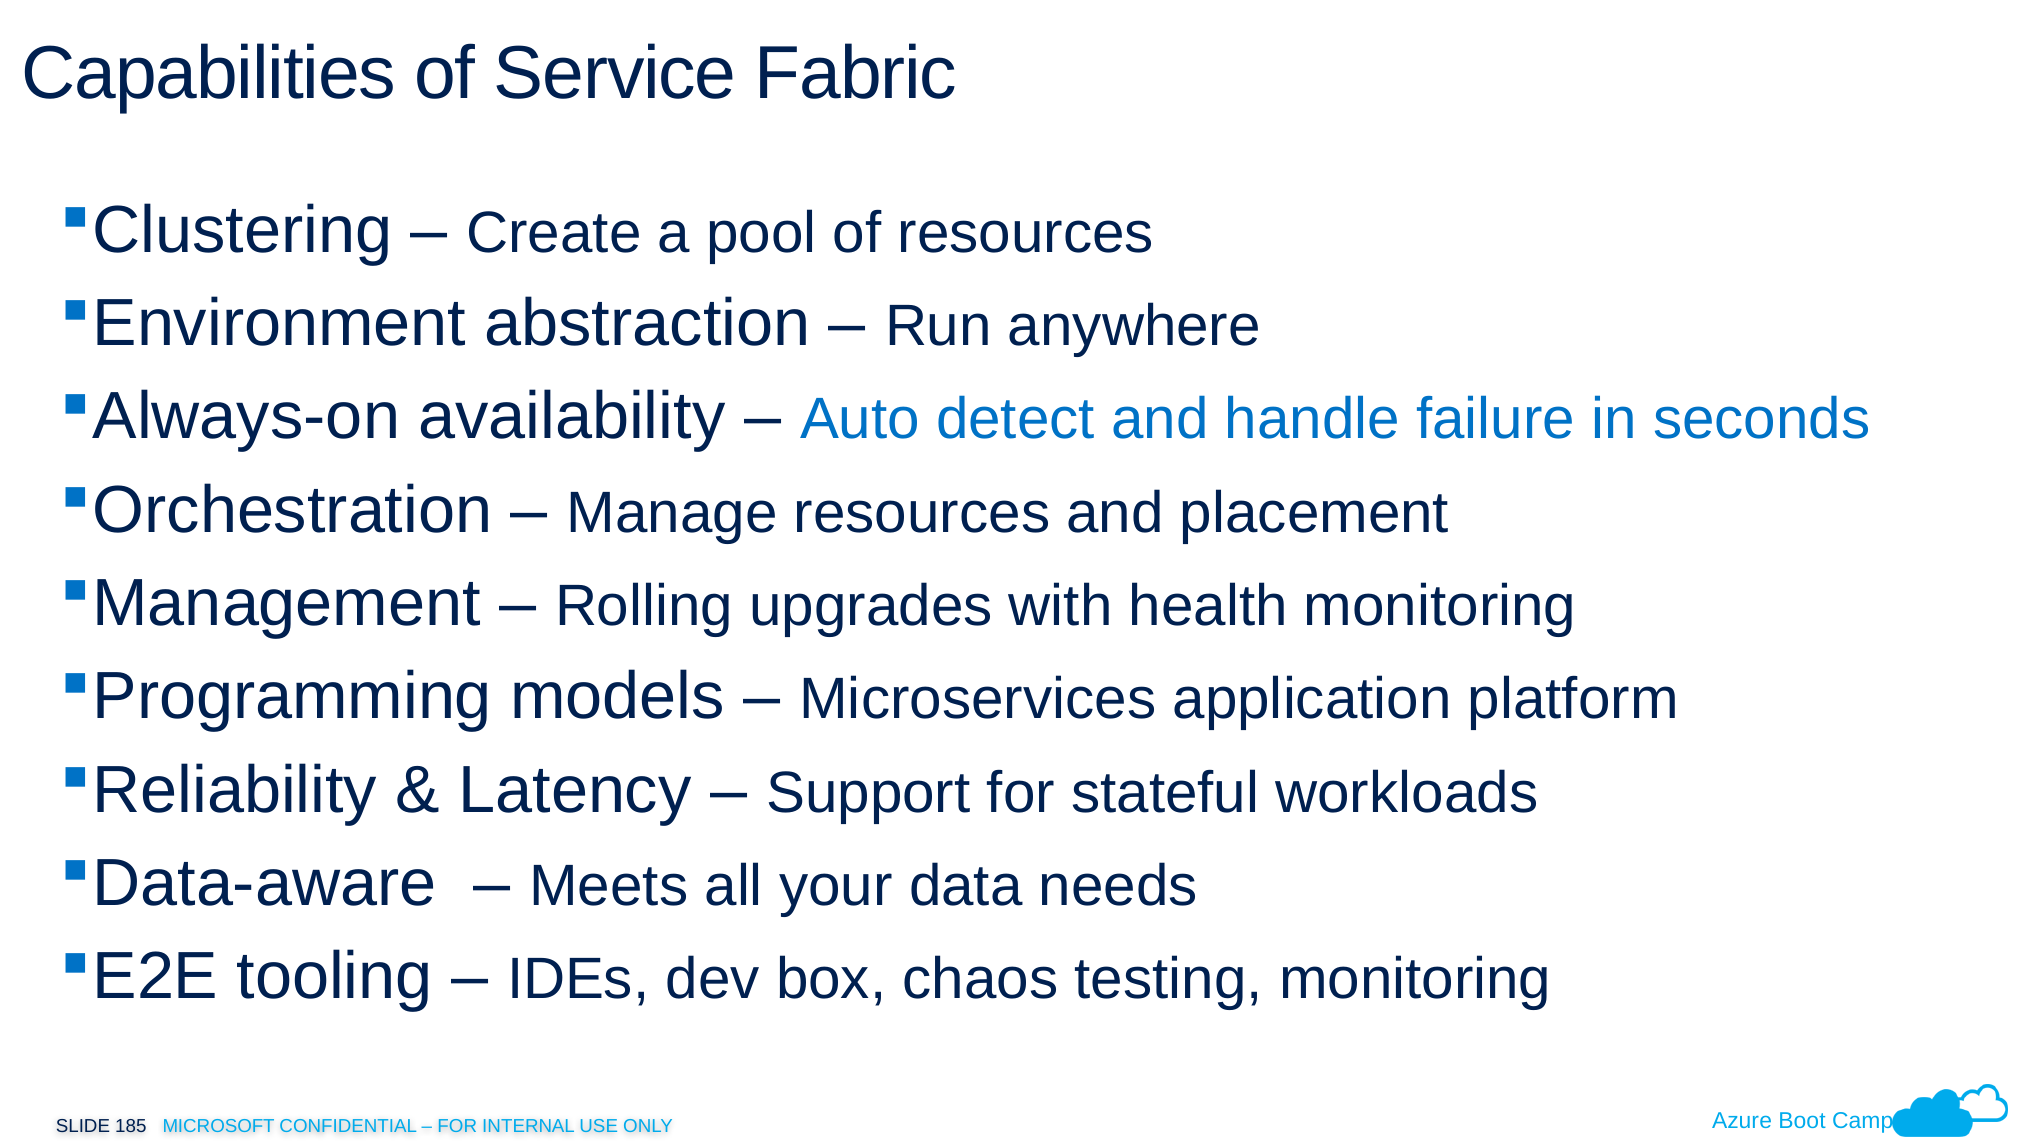

# Capabilities of Service Fabric
Clustering – Create a pool of resources
Environment abstraction – Run anywhere
Always-on availability – Auto detect and handle failure in seconds
Orchestration – Manage resources and placement
Management – Rolling upgrades with health monitoring
Programming models – Microservices application platform
Reliability & Latency – Support for stateful workloads
Data-aware  – Meets all your data needs
E2E tooling – IDEs, dev box, chaos testing, monitoring